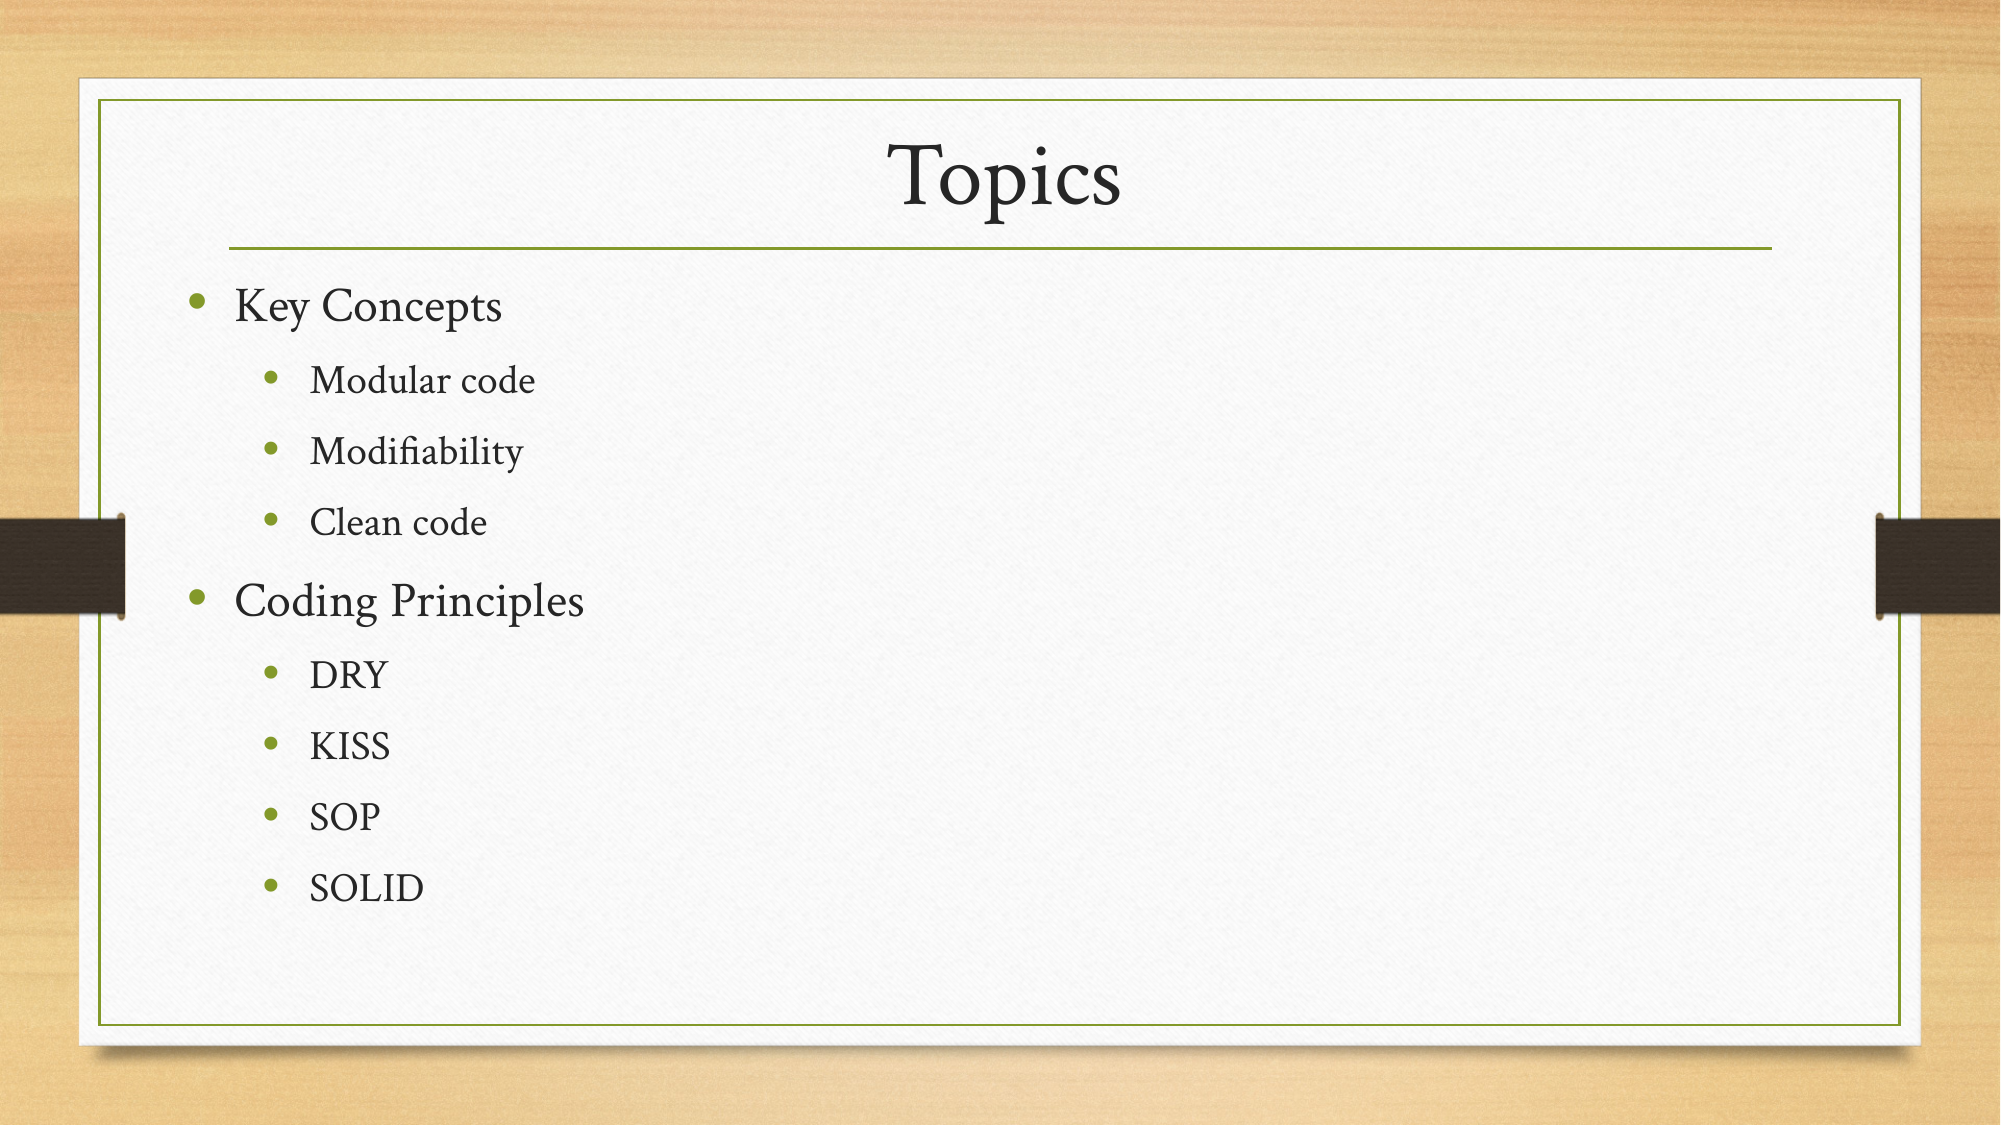

# Topics
Key Concepts
Modular code
Modifiability
Clean code
Coding Principles
DRY
KISS
SOP
SOLID